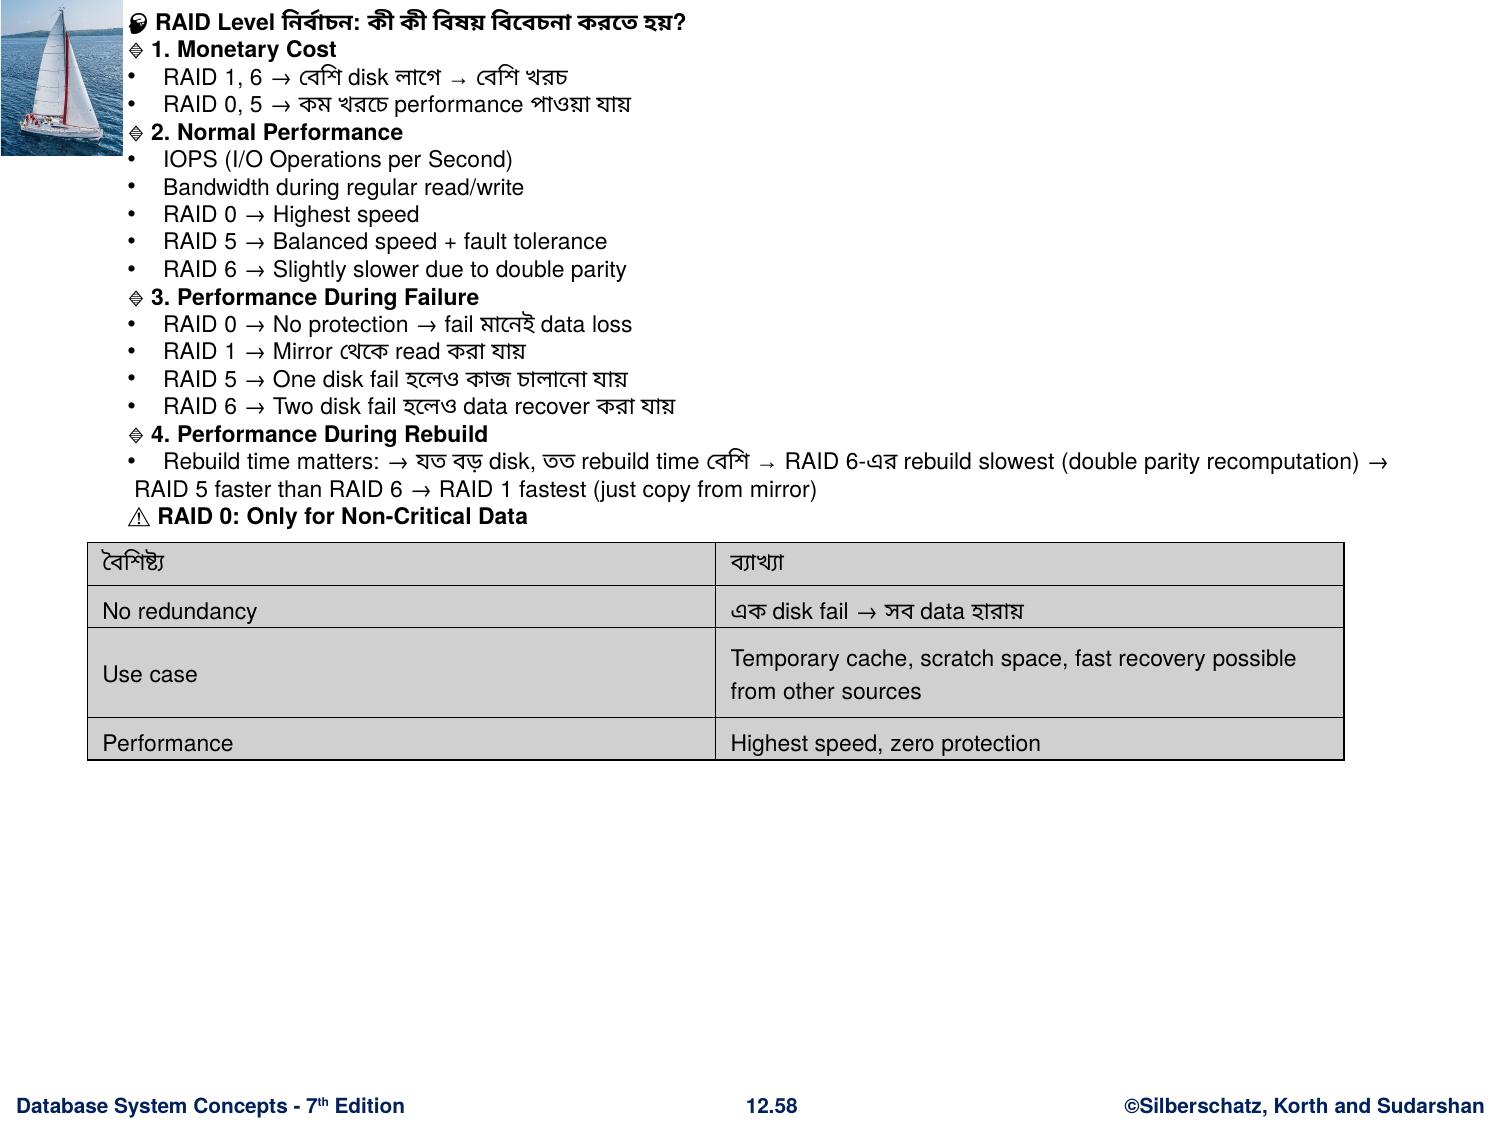

🧠 RAID Level নির্বাচন: কী কী বিষয় বিবেচনা করতে হয়?
🔹 1. Monetary Cost
RAID 1, 6 → বেশি disk লাগে → বেশি খরচ
RAID 0, 5 → কম খরচে performance পাওয়া যায়
🔹 2. Normal Performance
IOPS (I/O Operations per Second)
Bandwidth during regular read/write
RAID 0 → Highest speed
RAID 5 → Balanced speed + fault tolerance
RAID 6 → Slightly slower due to double parity
🔹 3. Performance During Failure
RAID 0 → No protection → fail মানেই data loss
RAID 1 → Mirror থেকে read করা যায়
RAID 5 → One disk fail হলেও কাজ চালানো যায়
RAID 6 → Two disk fail হলেও data recover করা যায়
🔹 4. Performance During Rebuild
Rebuild time matters: → যত বড় disk, তত rebuild time বেশি → RAID 6-এর rebuild slowest (double parity recomputation) →
 RAID 5 faster than RAID 6 → RAID 1 fastest (just copy from mirror)
⚠️ RAID 0: Only for Non-Critical Data
| বৈশিষ্ট্য | ব্যাখ্যা |
| --- | --- |
| No redundancy | এক disk fail → সব data হারায় |
| Use case | Temporary cache, scratch space, fast recovery possible from other sources |
| Performance | Highest speed, zero protection |